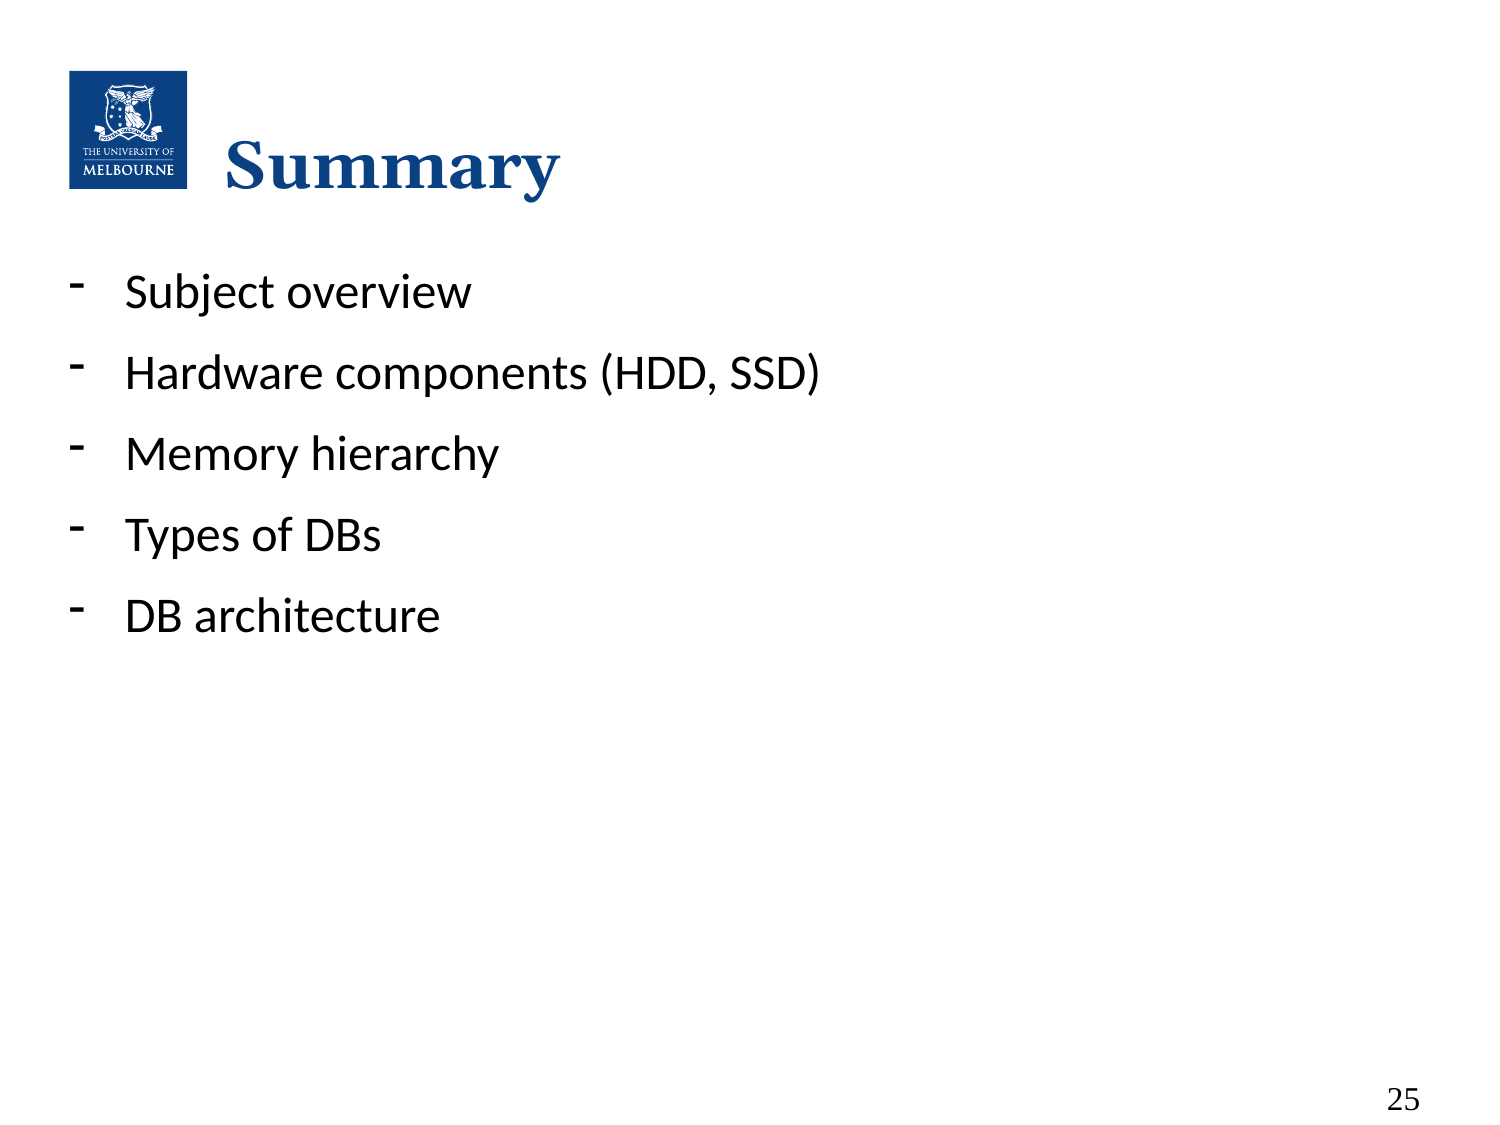

# Summary
Subject overview
Hardware components (HDD, SSD)
Memory hierarchy
Types of DBs
DB architecture